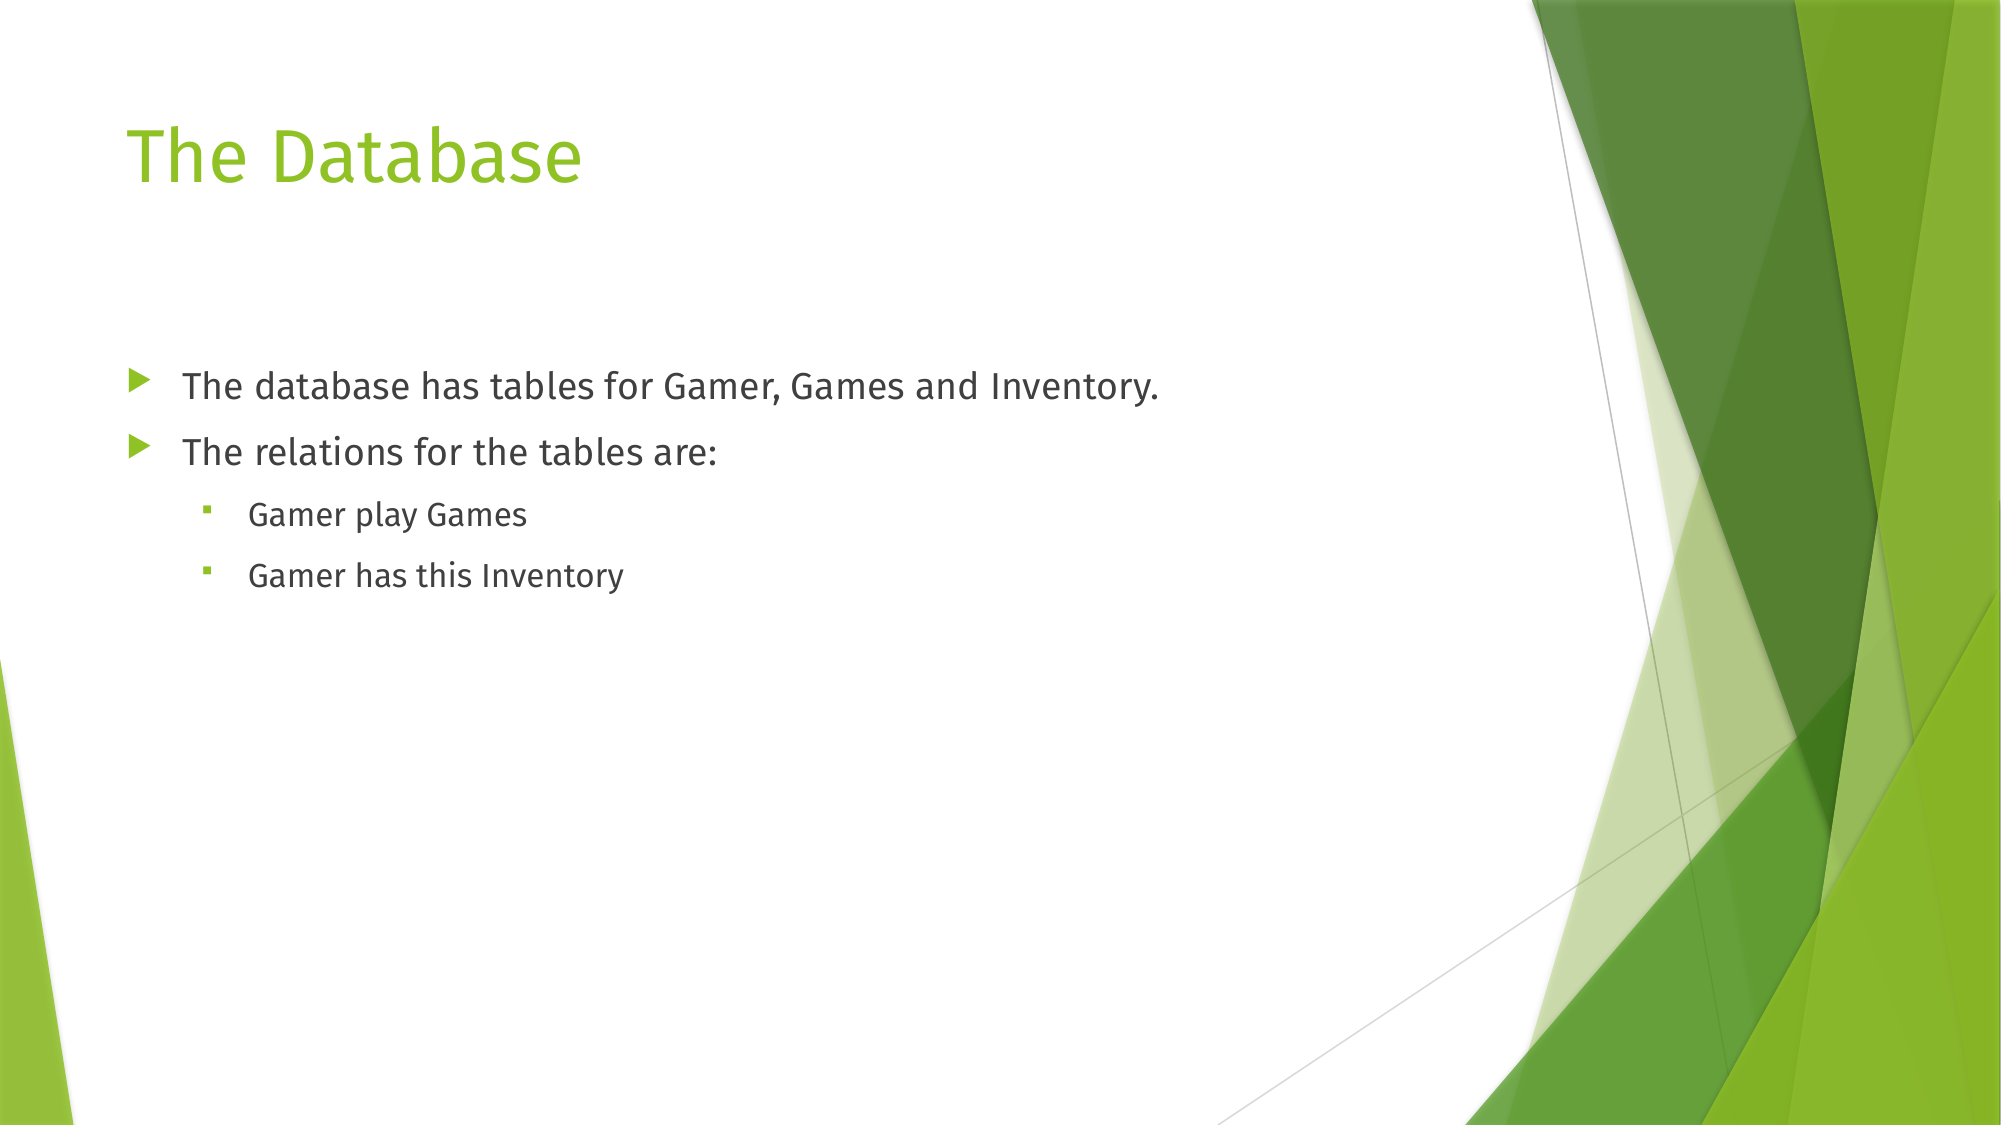

# The Database
The database has tables for Gamer, Games and Inventory.
The relations for the tables are:
Gamer play Games
Gamer has this Inventory